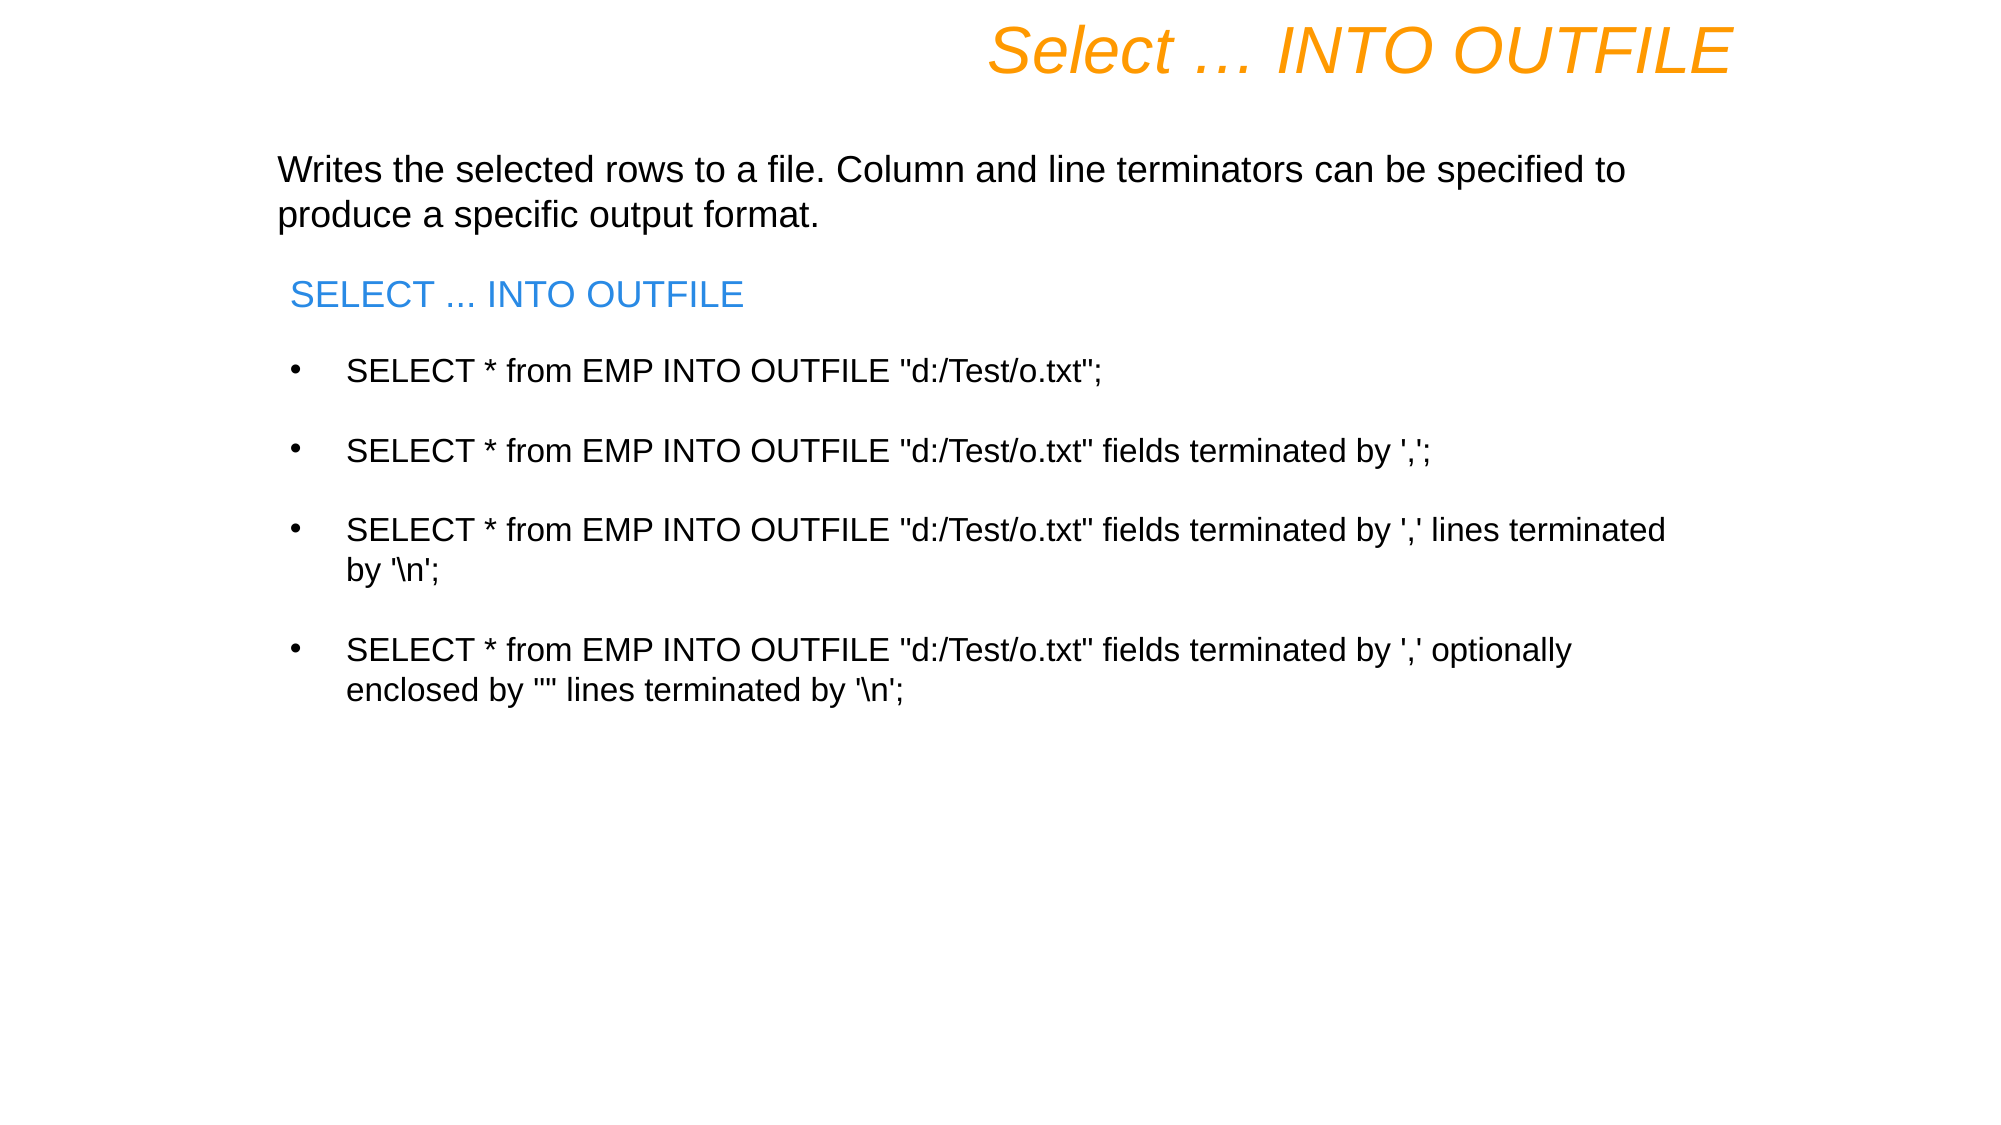

Select … INTO OUTFILE
Writes the selected rows to a file. Column and line terminators can be specified to produce a specific output format.
SELECT ... INTO OUTFILE
SELECT * from EMP INTO OUTFILE "d:/Test/o.txt";

SELECT * from EMP INTO OUTFILE "d:/Test/o.txt" fields terminated by ',';

SELECT * from EMP INTO OUTFILE "d:/Test/o.txt" fields terminated by ',' lines terminated by '\n';

SELECT * from EMP INTO OUTFILE "d:/Test/o.txt" fields terminated by ',' optionally enclosed by '"' lines terminated by '\n';